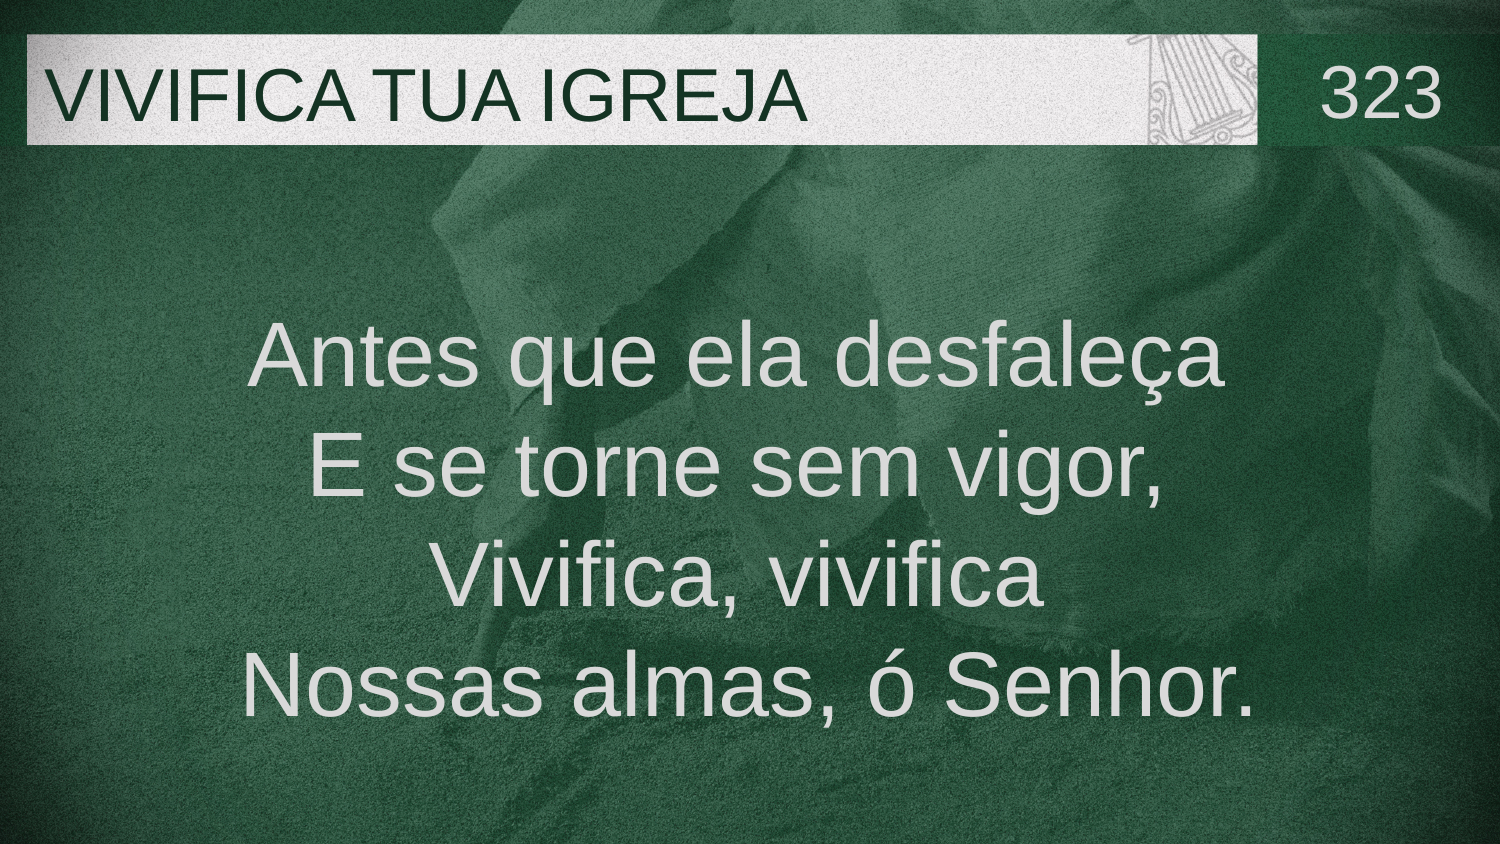

# VIVIFICA TUA IGREJA
323
Antes que ela desfaleça
E se torne sem vigor,
Vivifica, vivifica
Nossas almas, ó Senhor.